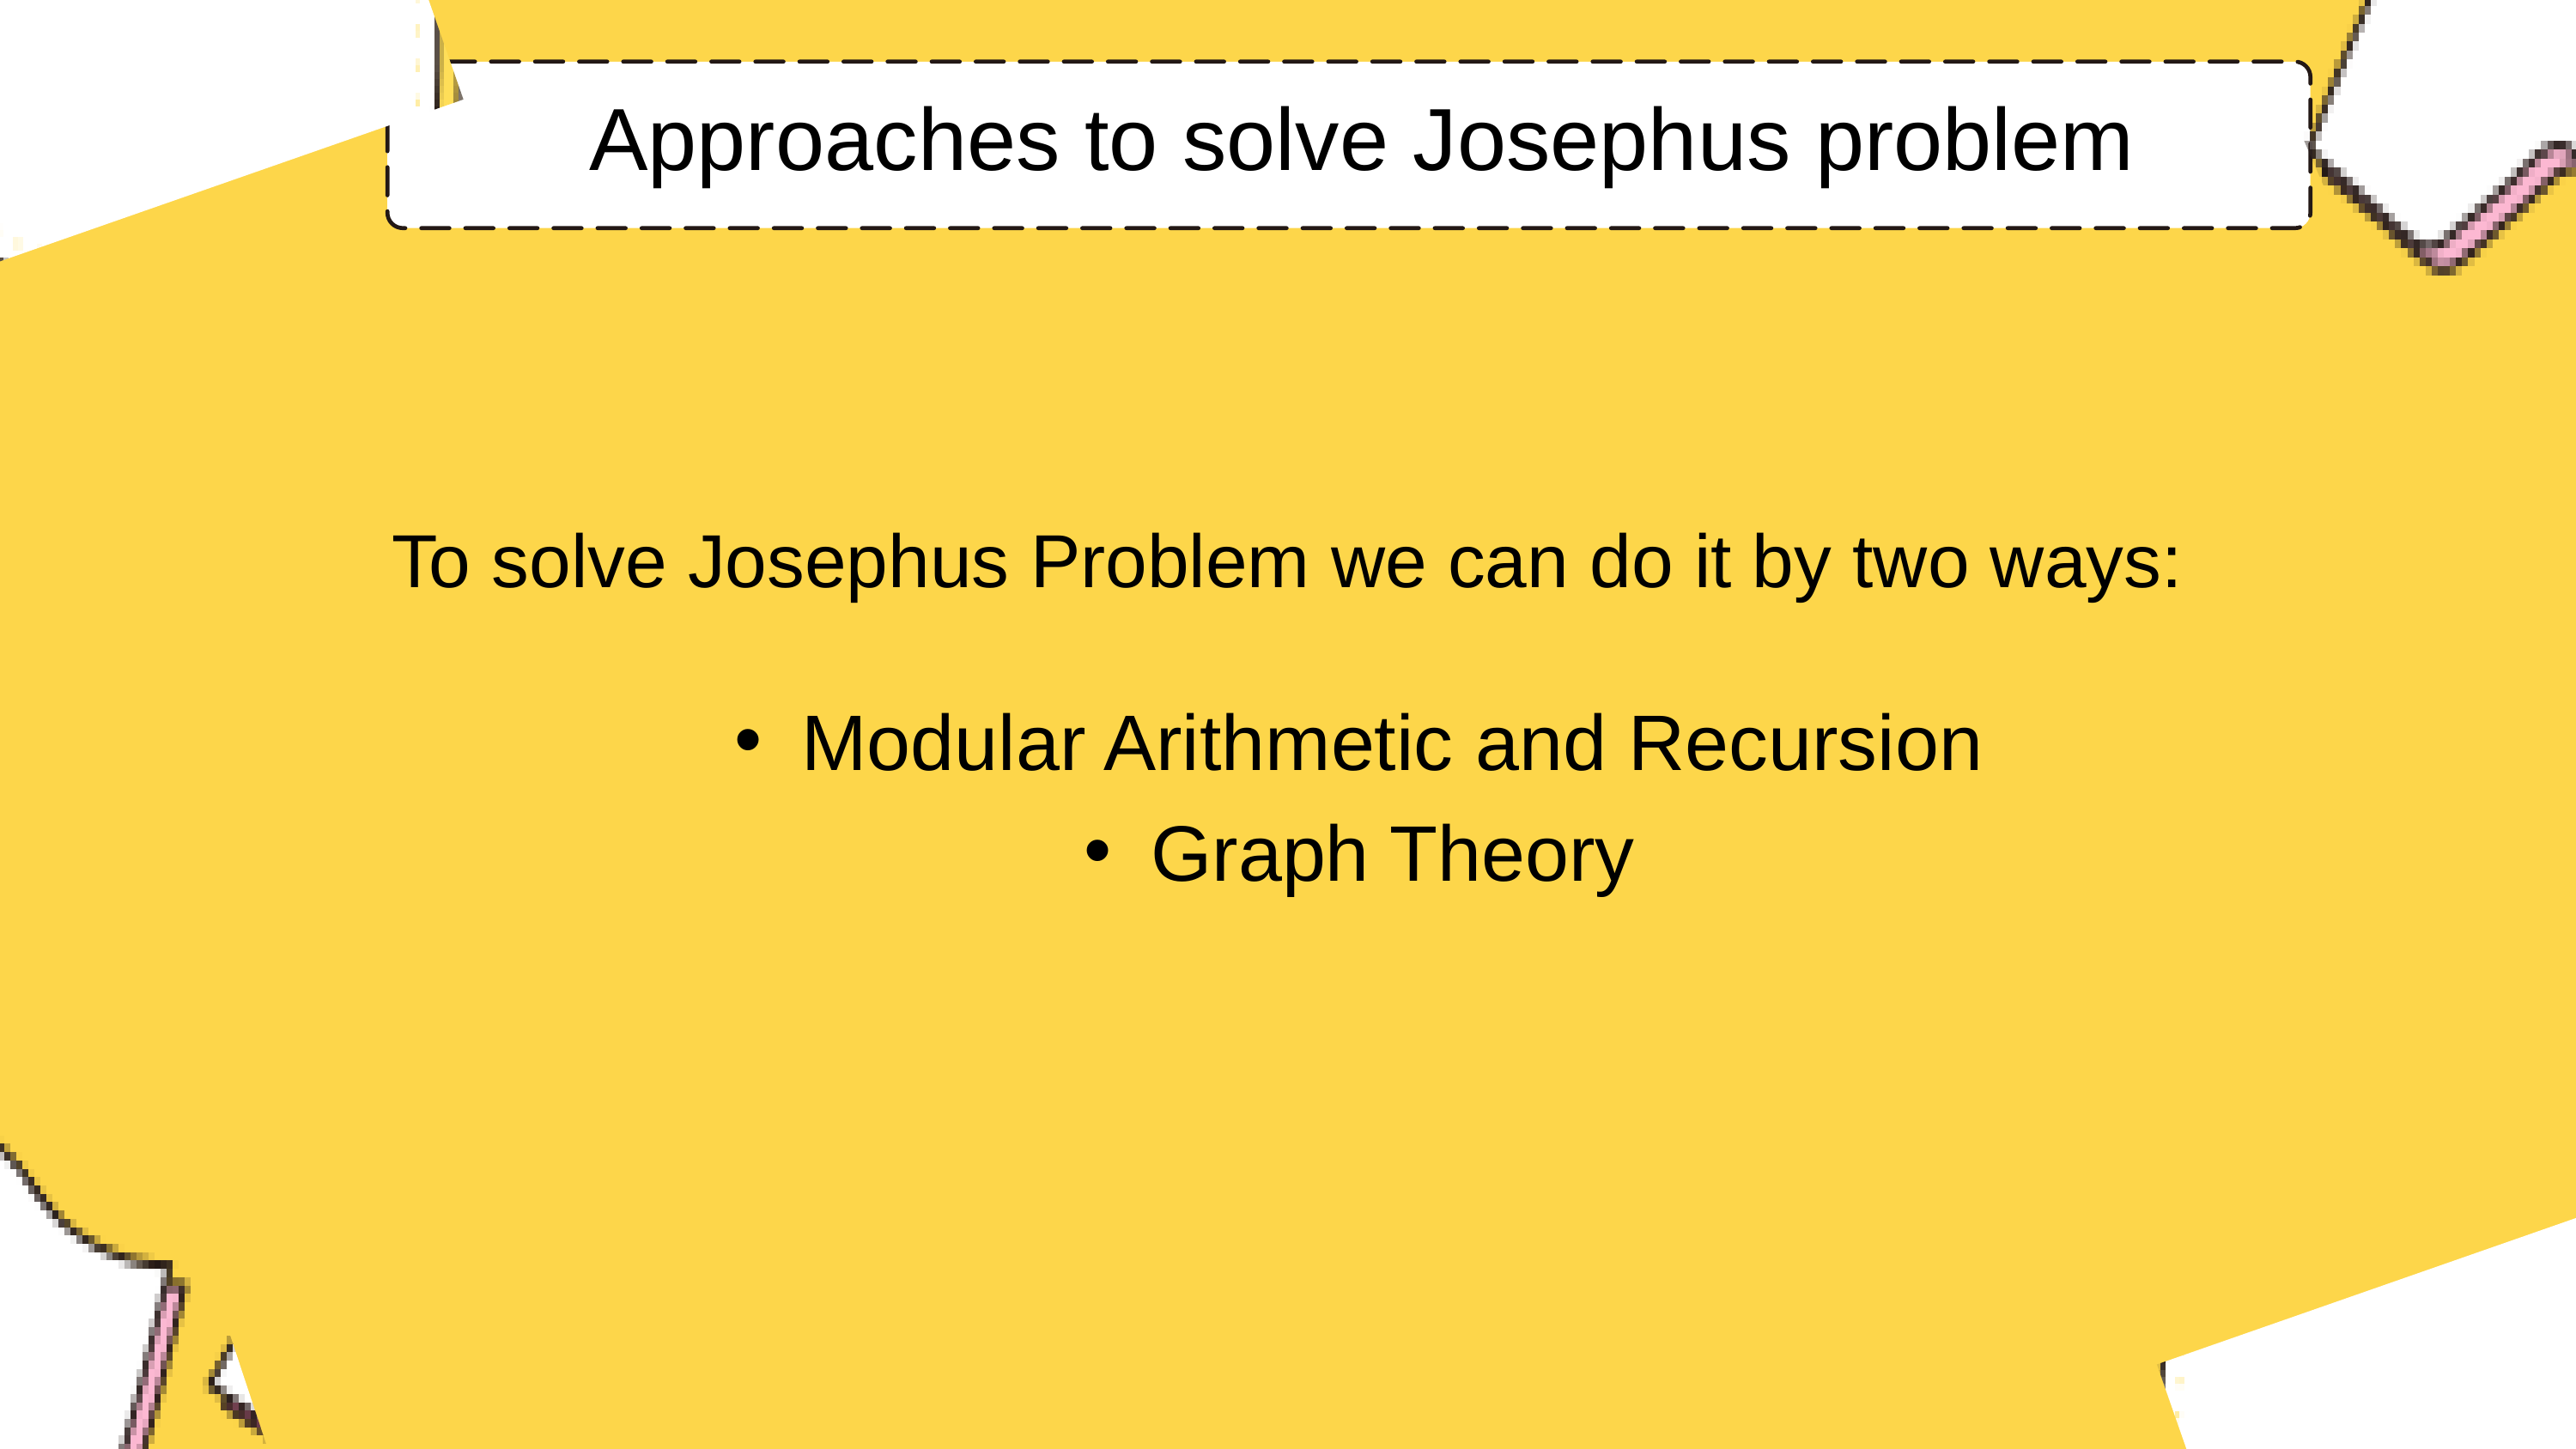

Approaches to solve Josephus problem

Modular Arithmetic and Recursion
Graph Theory

To solve Josephus Problem we can do it by two ways: